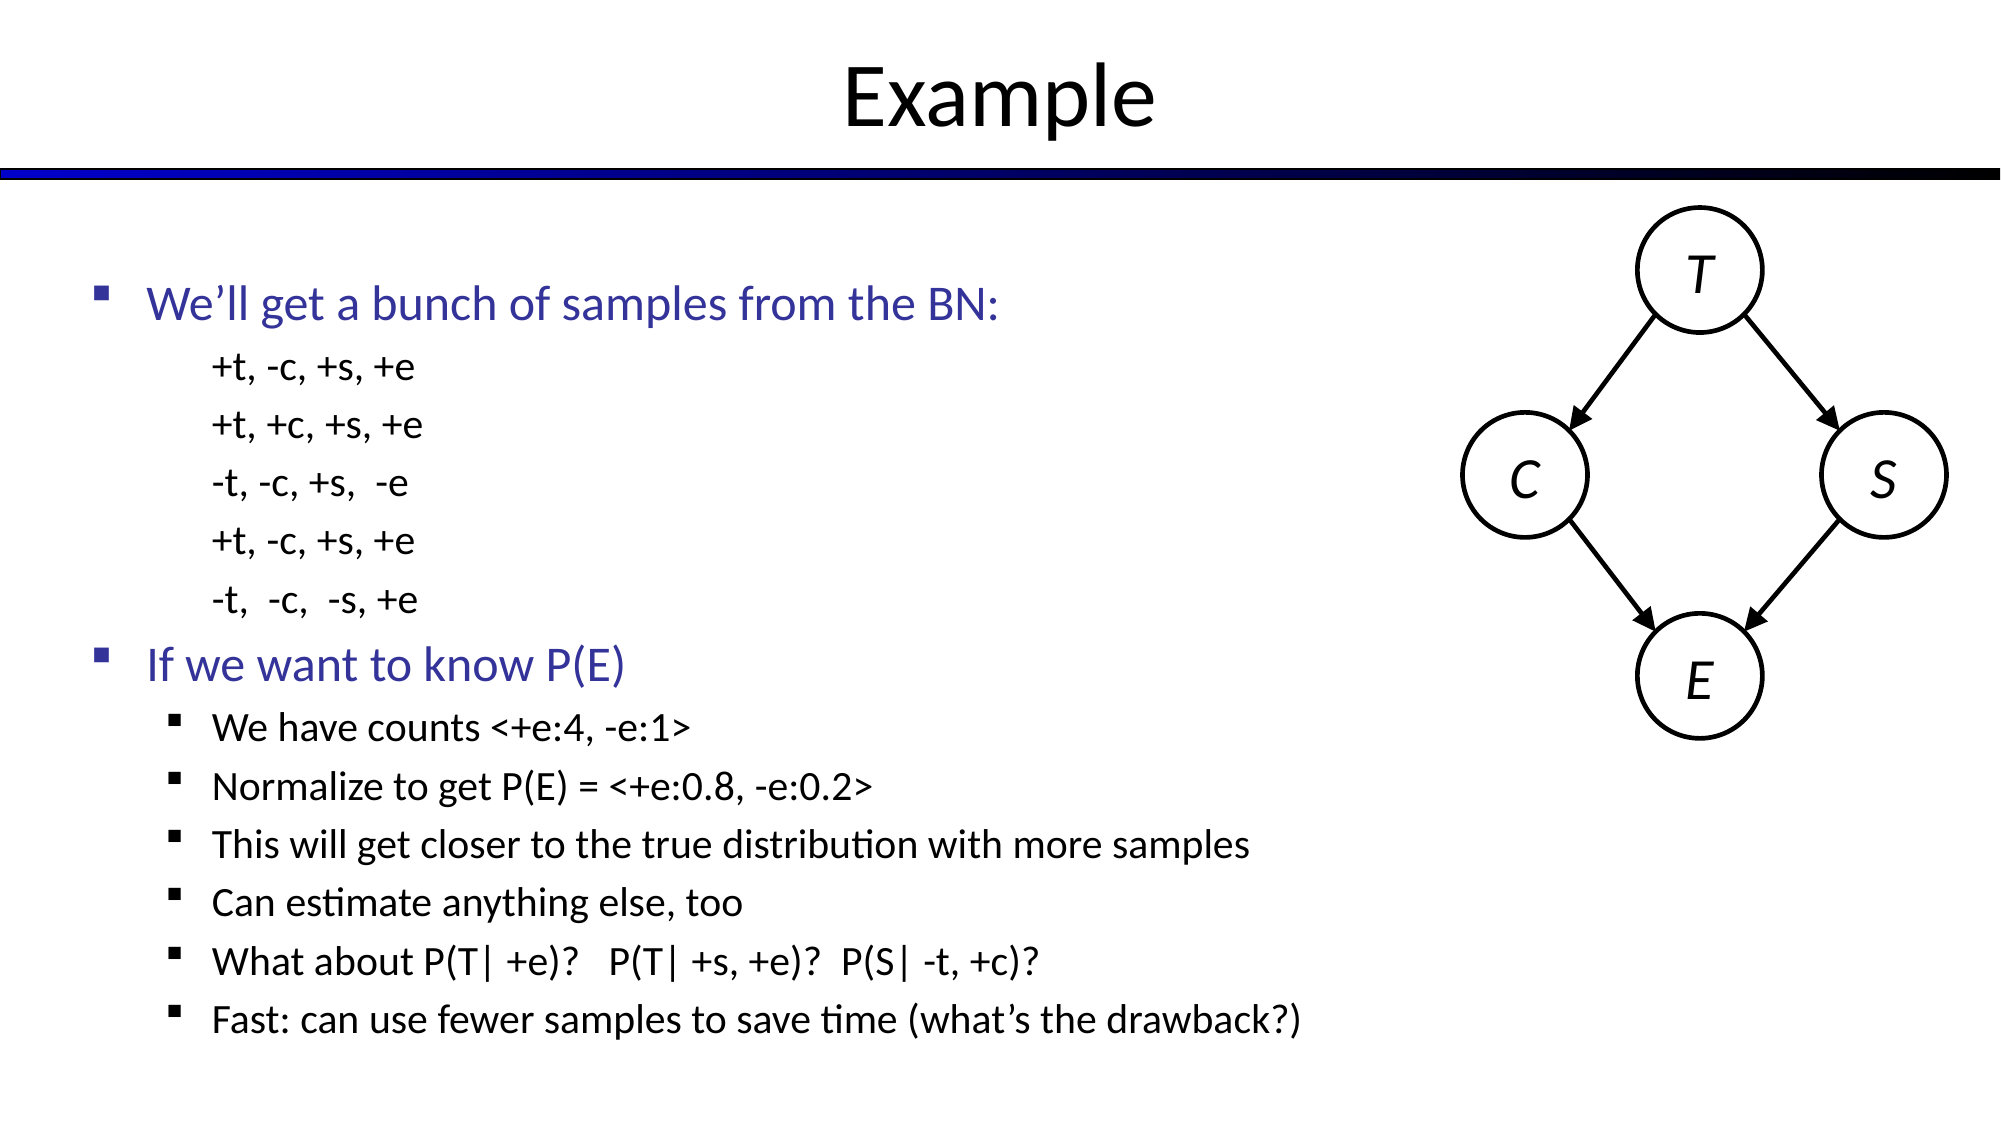

# Example
T
C
S
E
We’ll get a bunch of samples from the BN:
	+t, -c, +s, +e
	+t, +c, +s, +e
	-t, -c, +s,  -e
	+t, -c, +s, +e
	-t,  -c,  -s, +e
If we want to know P(E)
We have counts <+e:4, -e:1>
Normalize to get P(E) = <+e:0.8, -e:0.2>
This will get closer to the true distribution with more samples
Can estimate anything else, too
What about P(T| +e)?   P(T| +s, +e)?  P(S| -t, +c)?
Fast: can use fewer samples to save time (what’s the drawback?)